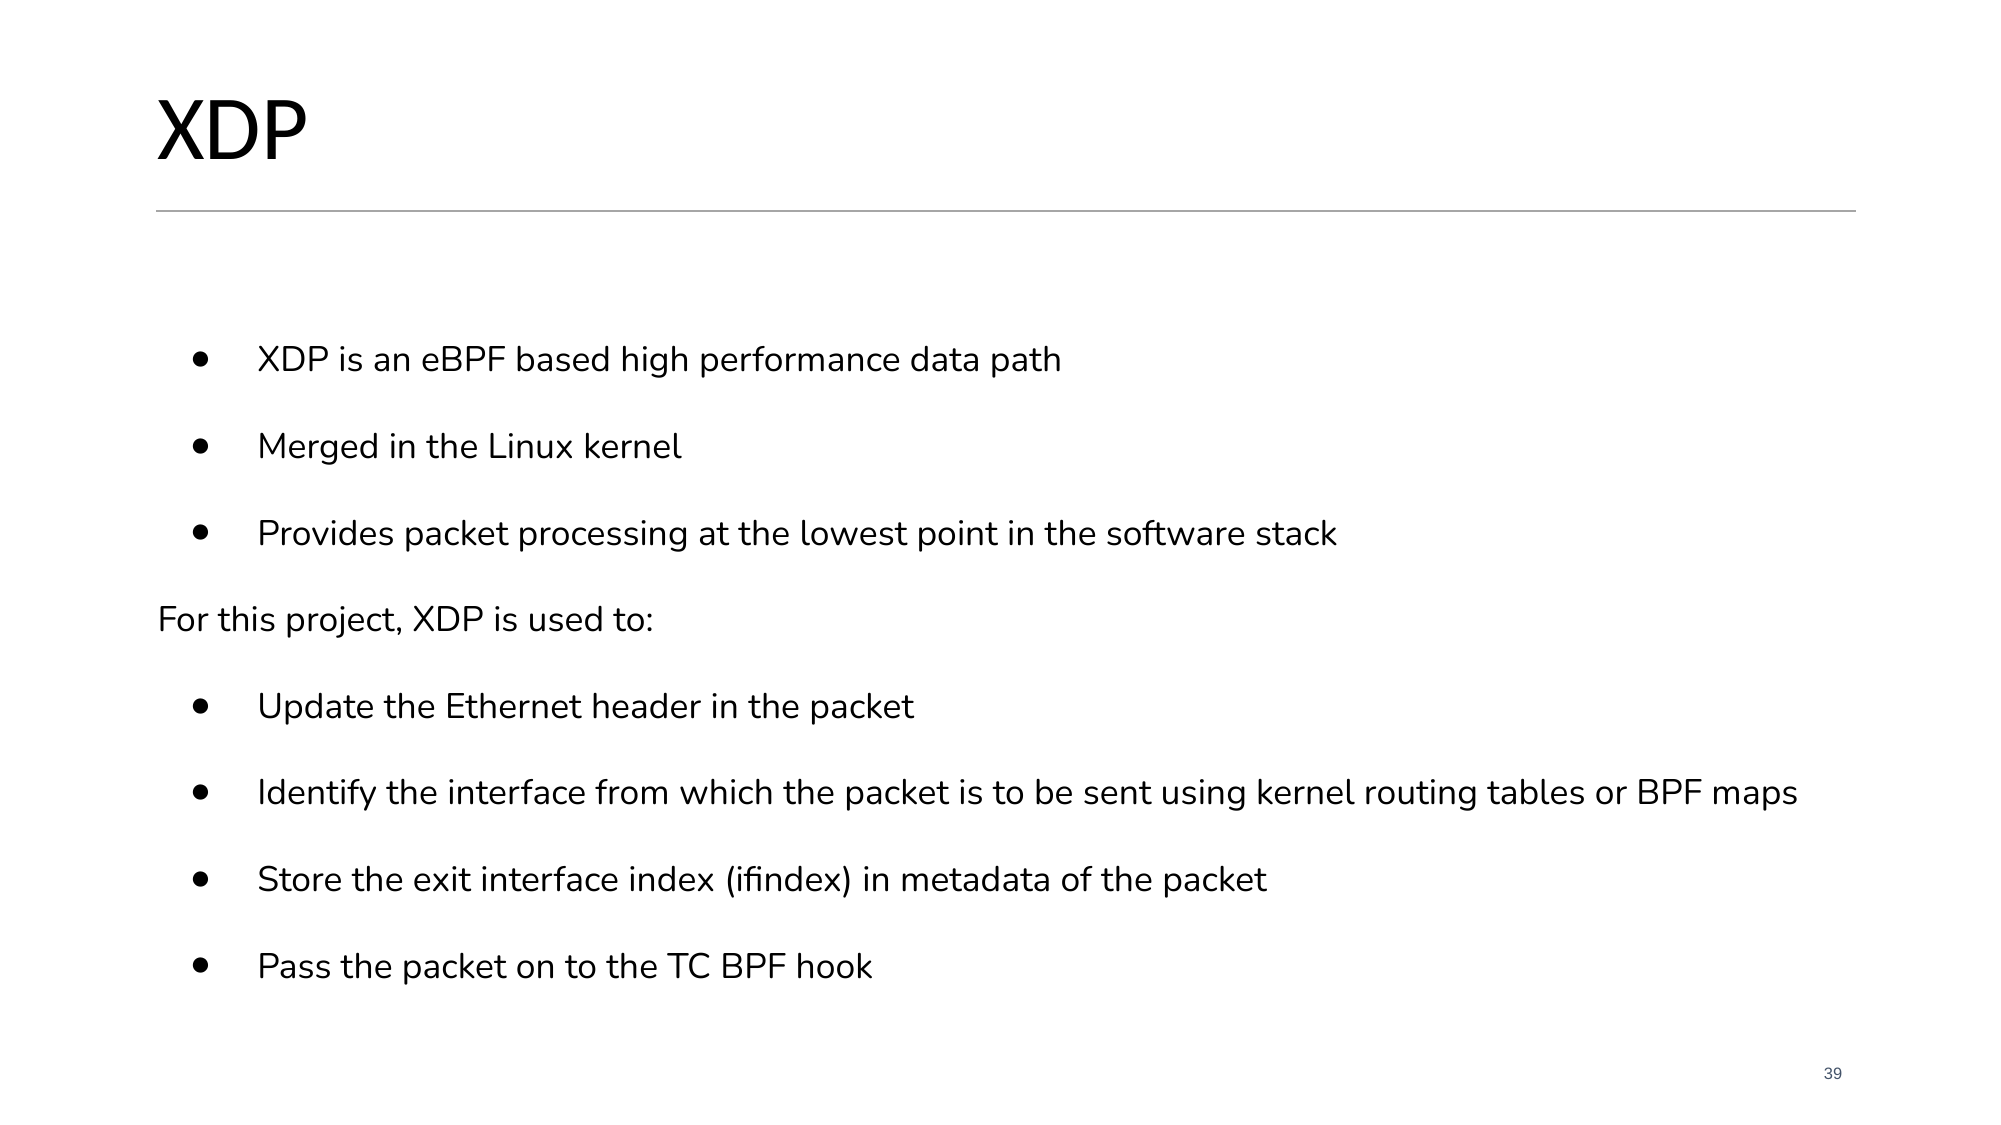

# XDP
XDP is an eBPF based high performance data path
Merged in the Linux kernel
Provides packet processing at the lowest point in the software stack
For this project, XDP is used to:
Update the Ethernet header in the packet
Identify the interface from which the packet is to be sent using kernel routing tables or BPF maps
Store the exit interface index (ifindex) in metadata of the packet
Pass the packet on to the TC BPF hook
39